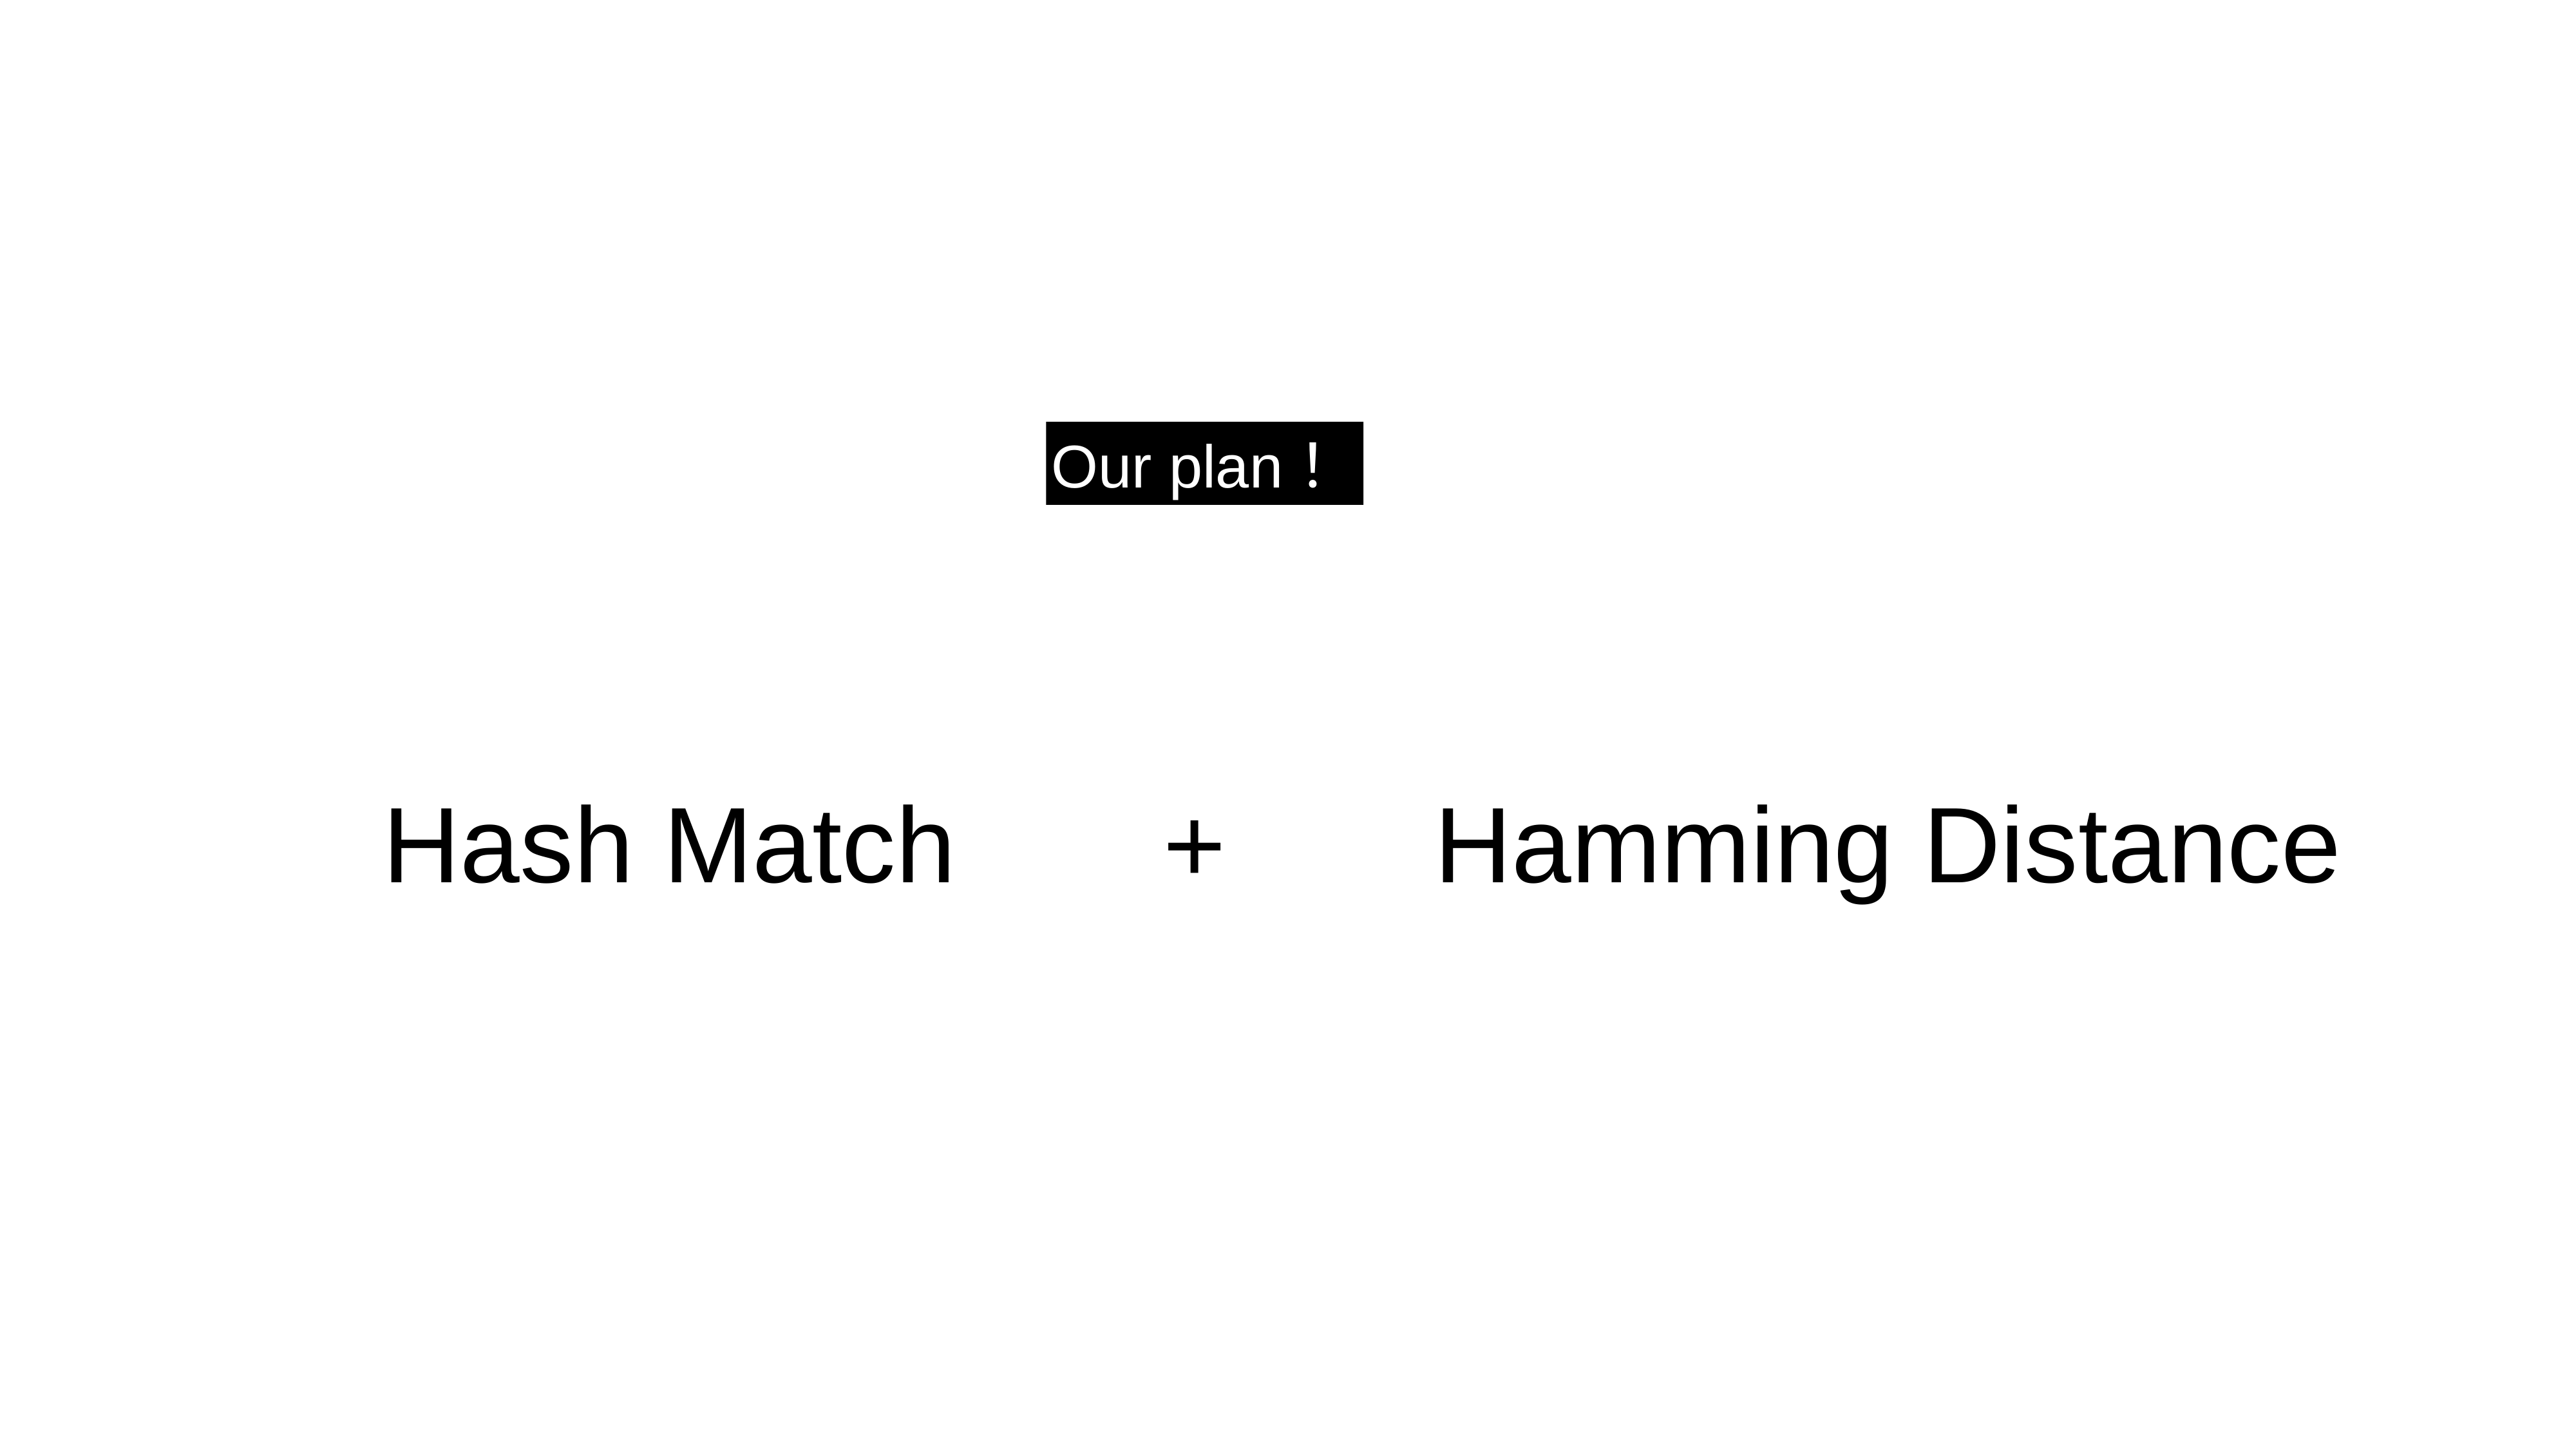

Our plan！
Hash Match       +       Hamming Distance